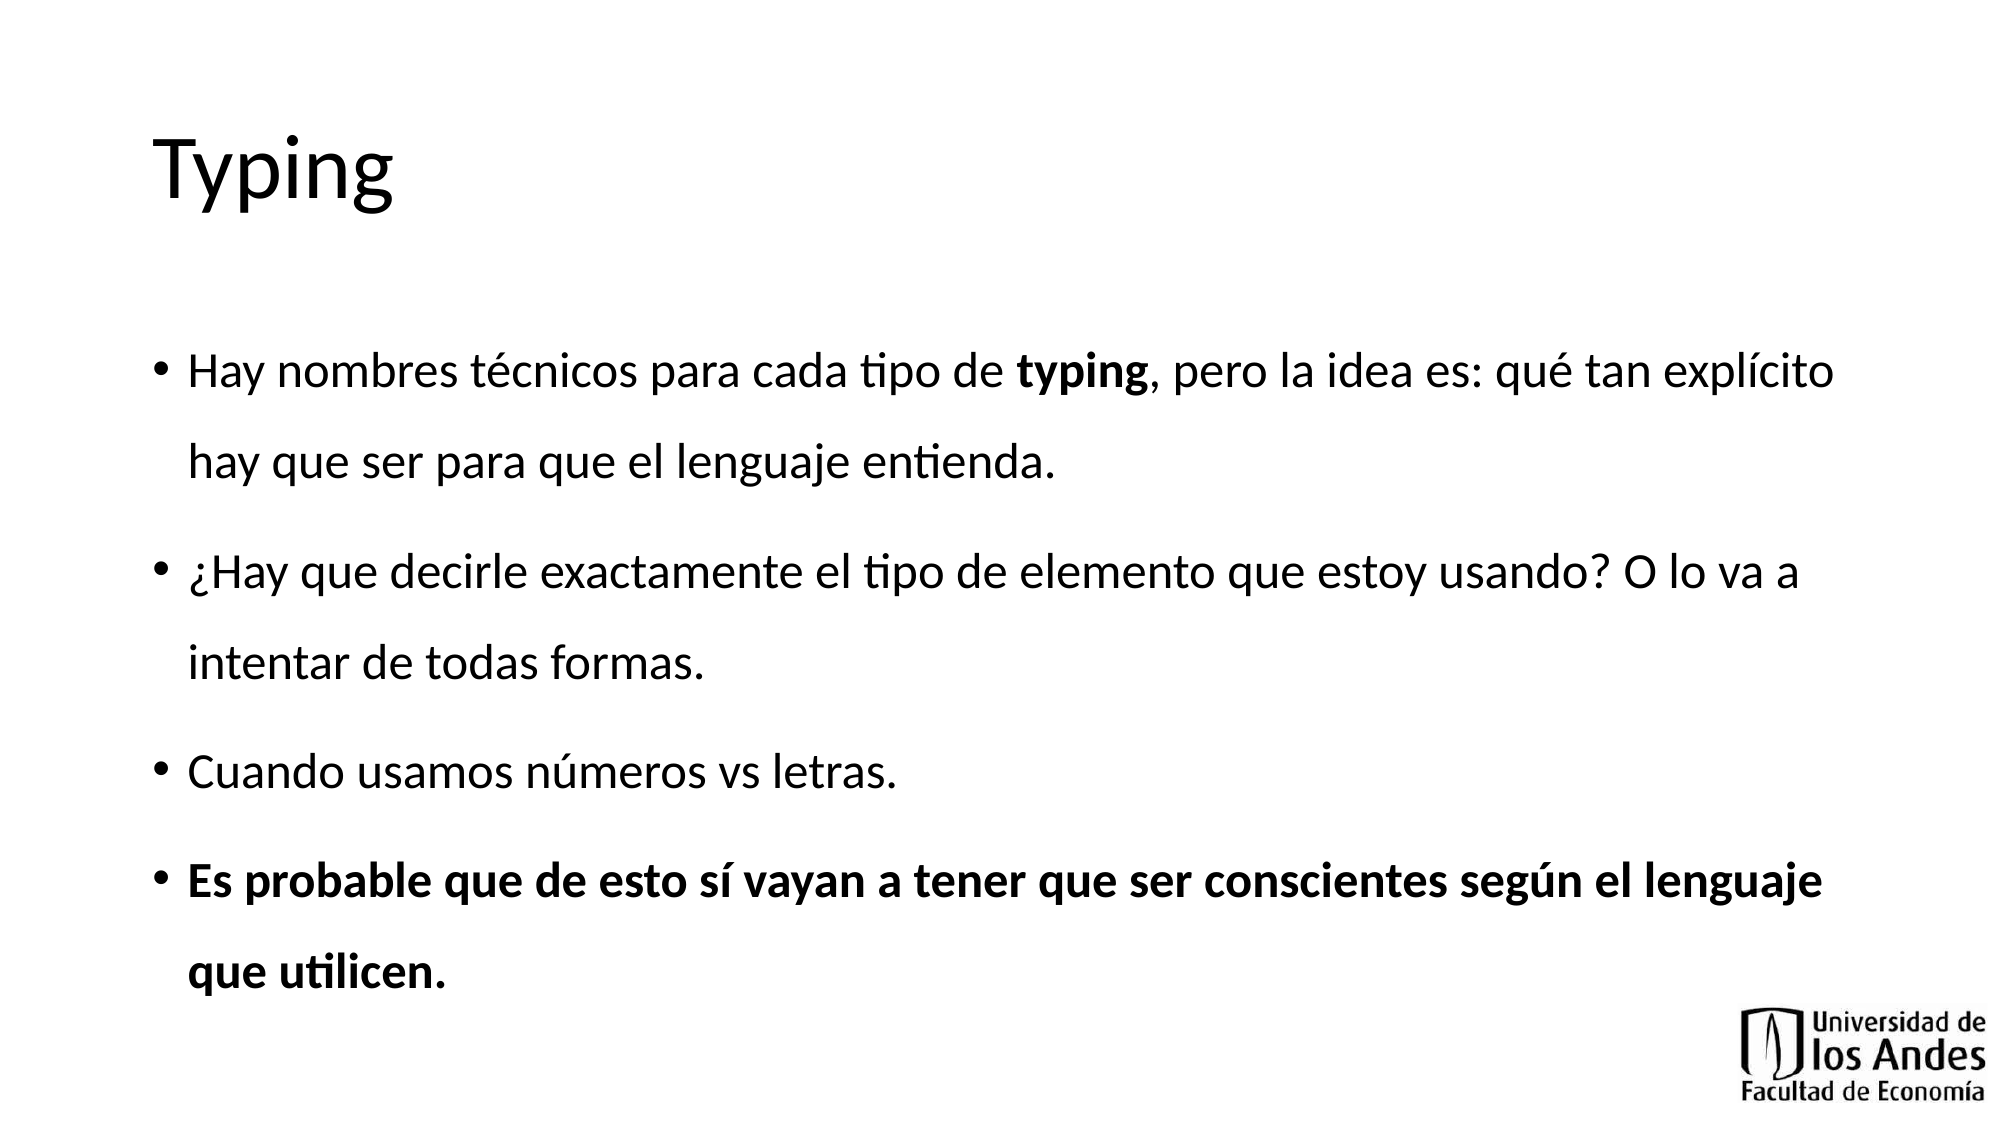

# Typing
Hay nombres técnicos para cada tipo de typing, pero la idea es: qué tan explícito hay que ser para que el lenguaje entienda.
¿Hay que decirle exactamente el tipo de elemento que estoy usando? O lo va a intentar de todas formas.
Cuando usamos números vs letras.
Es probable que de esto sí vayan a tener que ser conscientes según el lenguaje que utilicen.